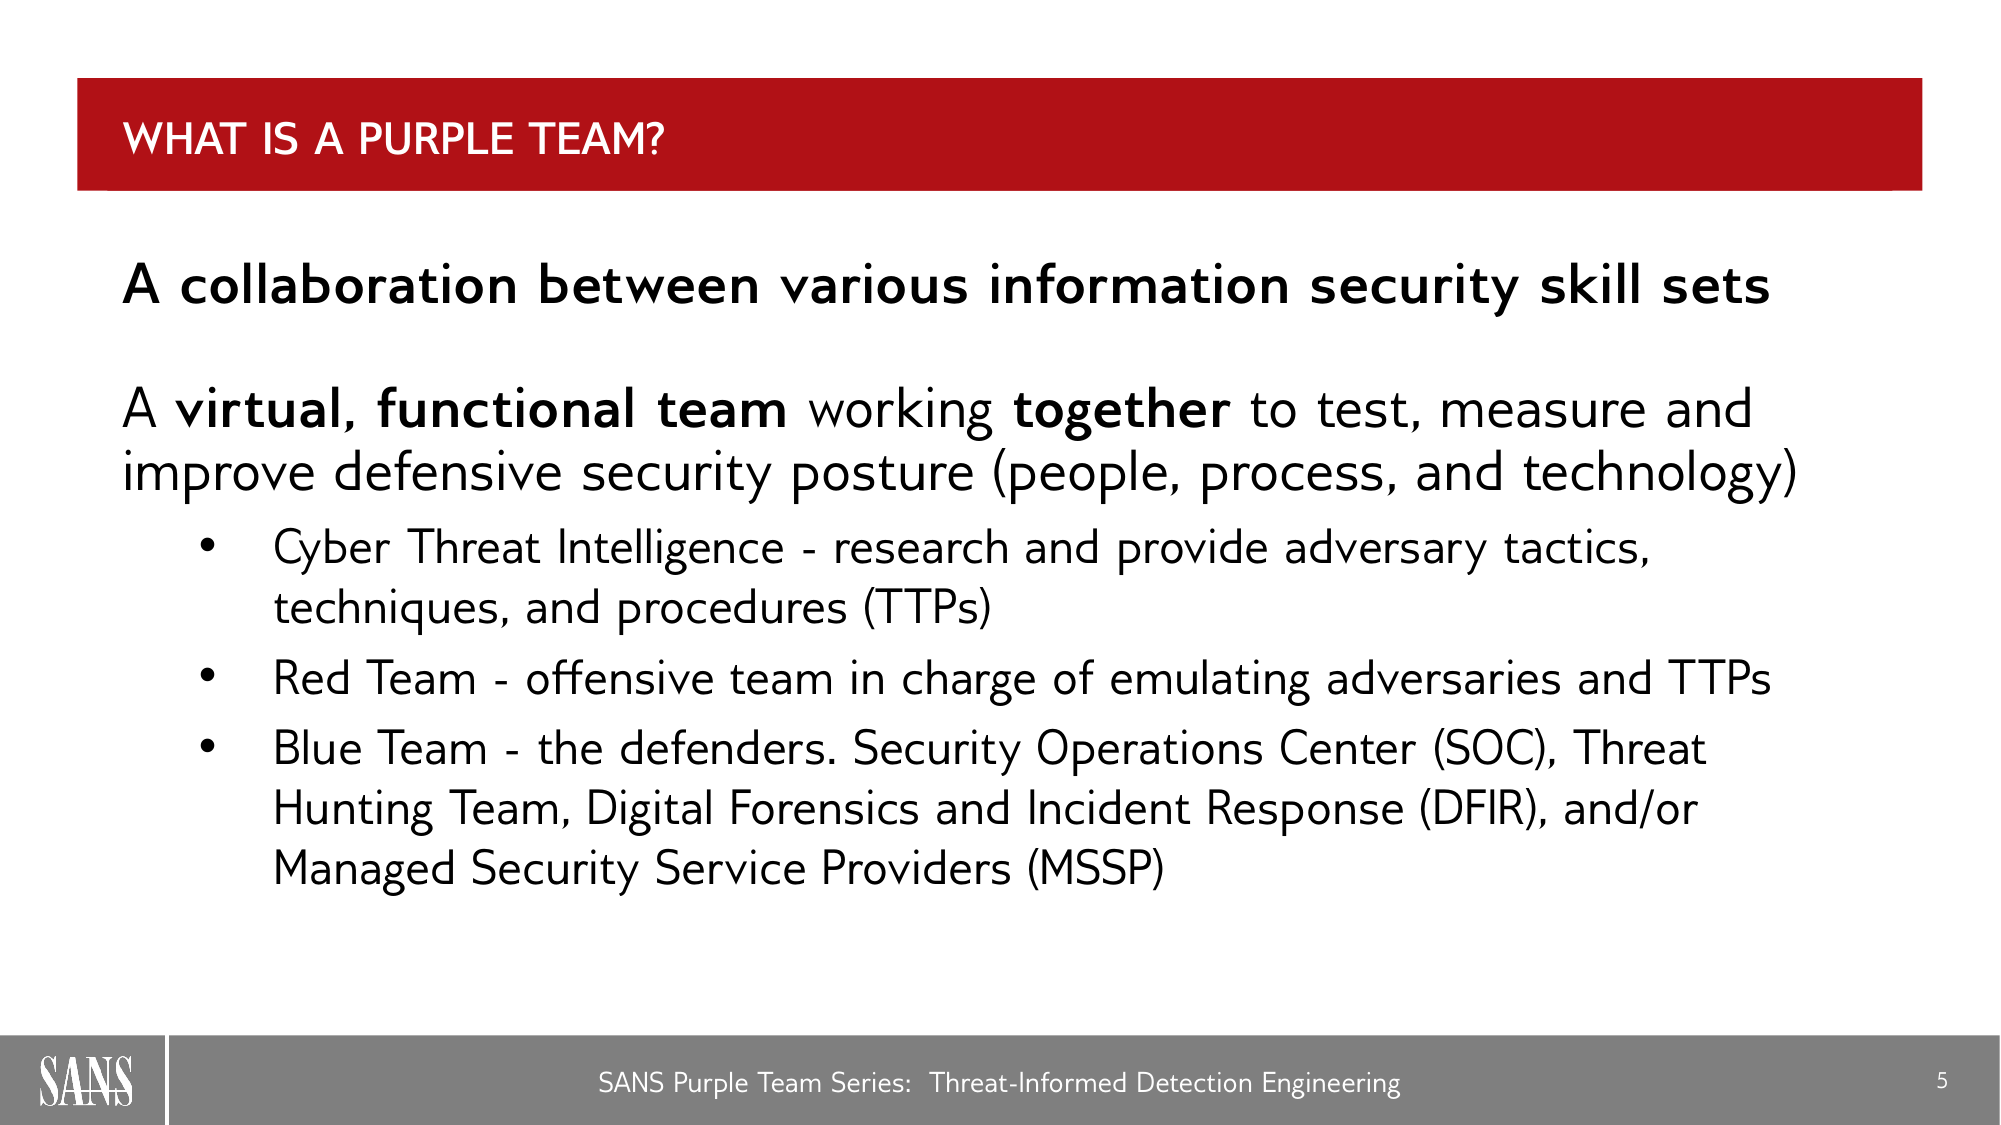

# What is a Purple Team?
A collaboration between various information security skill sets
A virtual, functional team working together to test, measure and improve defensive security posture (people, process, and technology)
Cyber Threat Intelligence - research and provide adversary tactics, techniques, and procedures (TTPs)
Red Team - offensive team in charge of emulating adversaries and TTPs
Blue Team - the defenders. Security Operations Center (SOC), Threat Hunting Team, Digital Forensics and Incident Response (DFIR), and/or Managed Security Service Providers (MSSP)